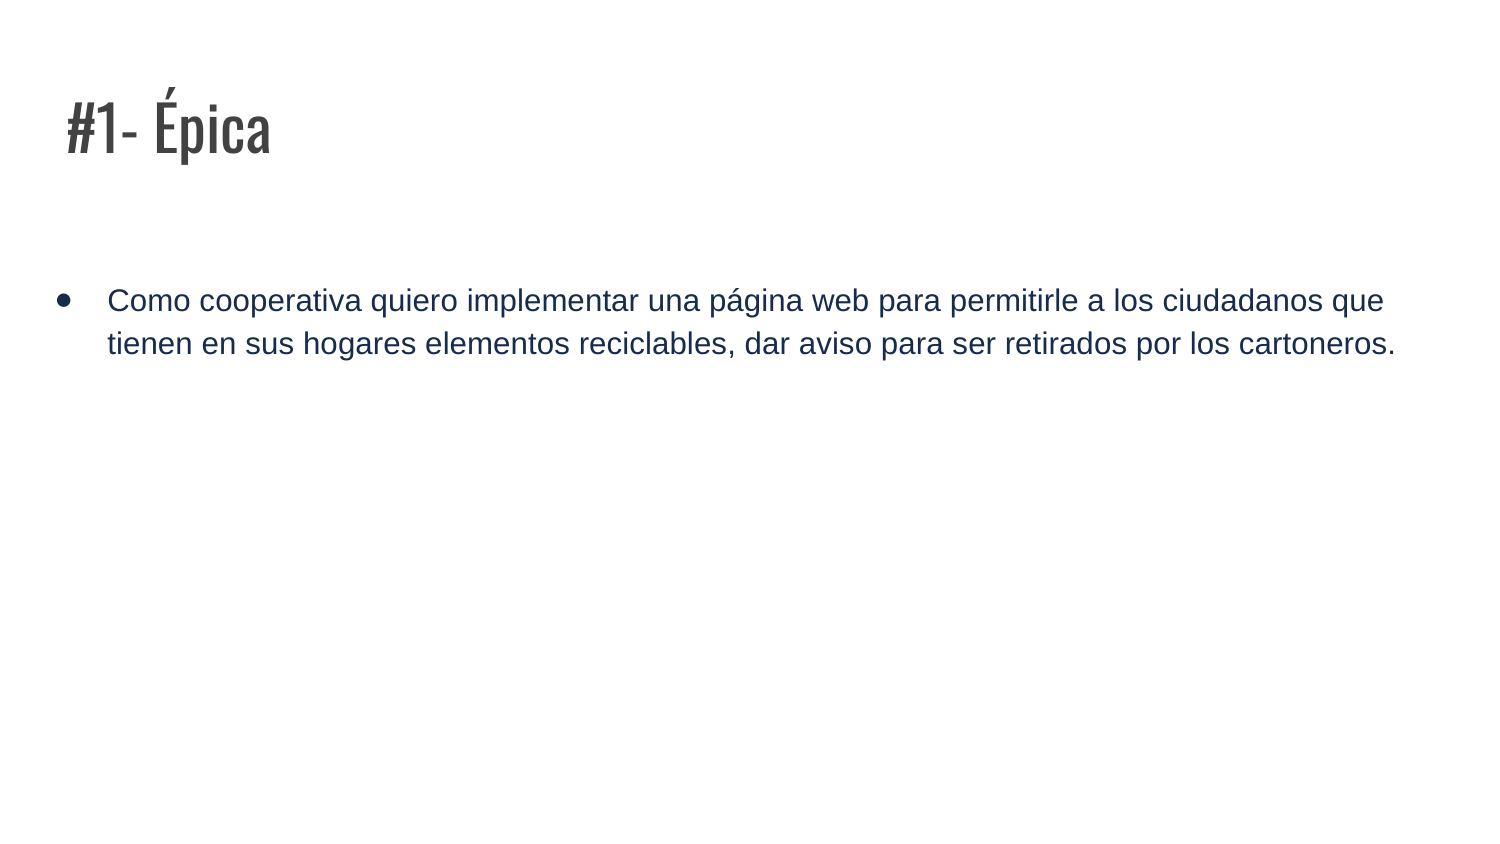

# #1- Épica

Como cooperativa quiero implementar una página web para permitirle a los ciudadanos que tienen en sus hogares elementos reciclables, dar aviso para ser retirados por los cartoneros.